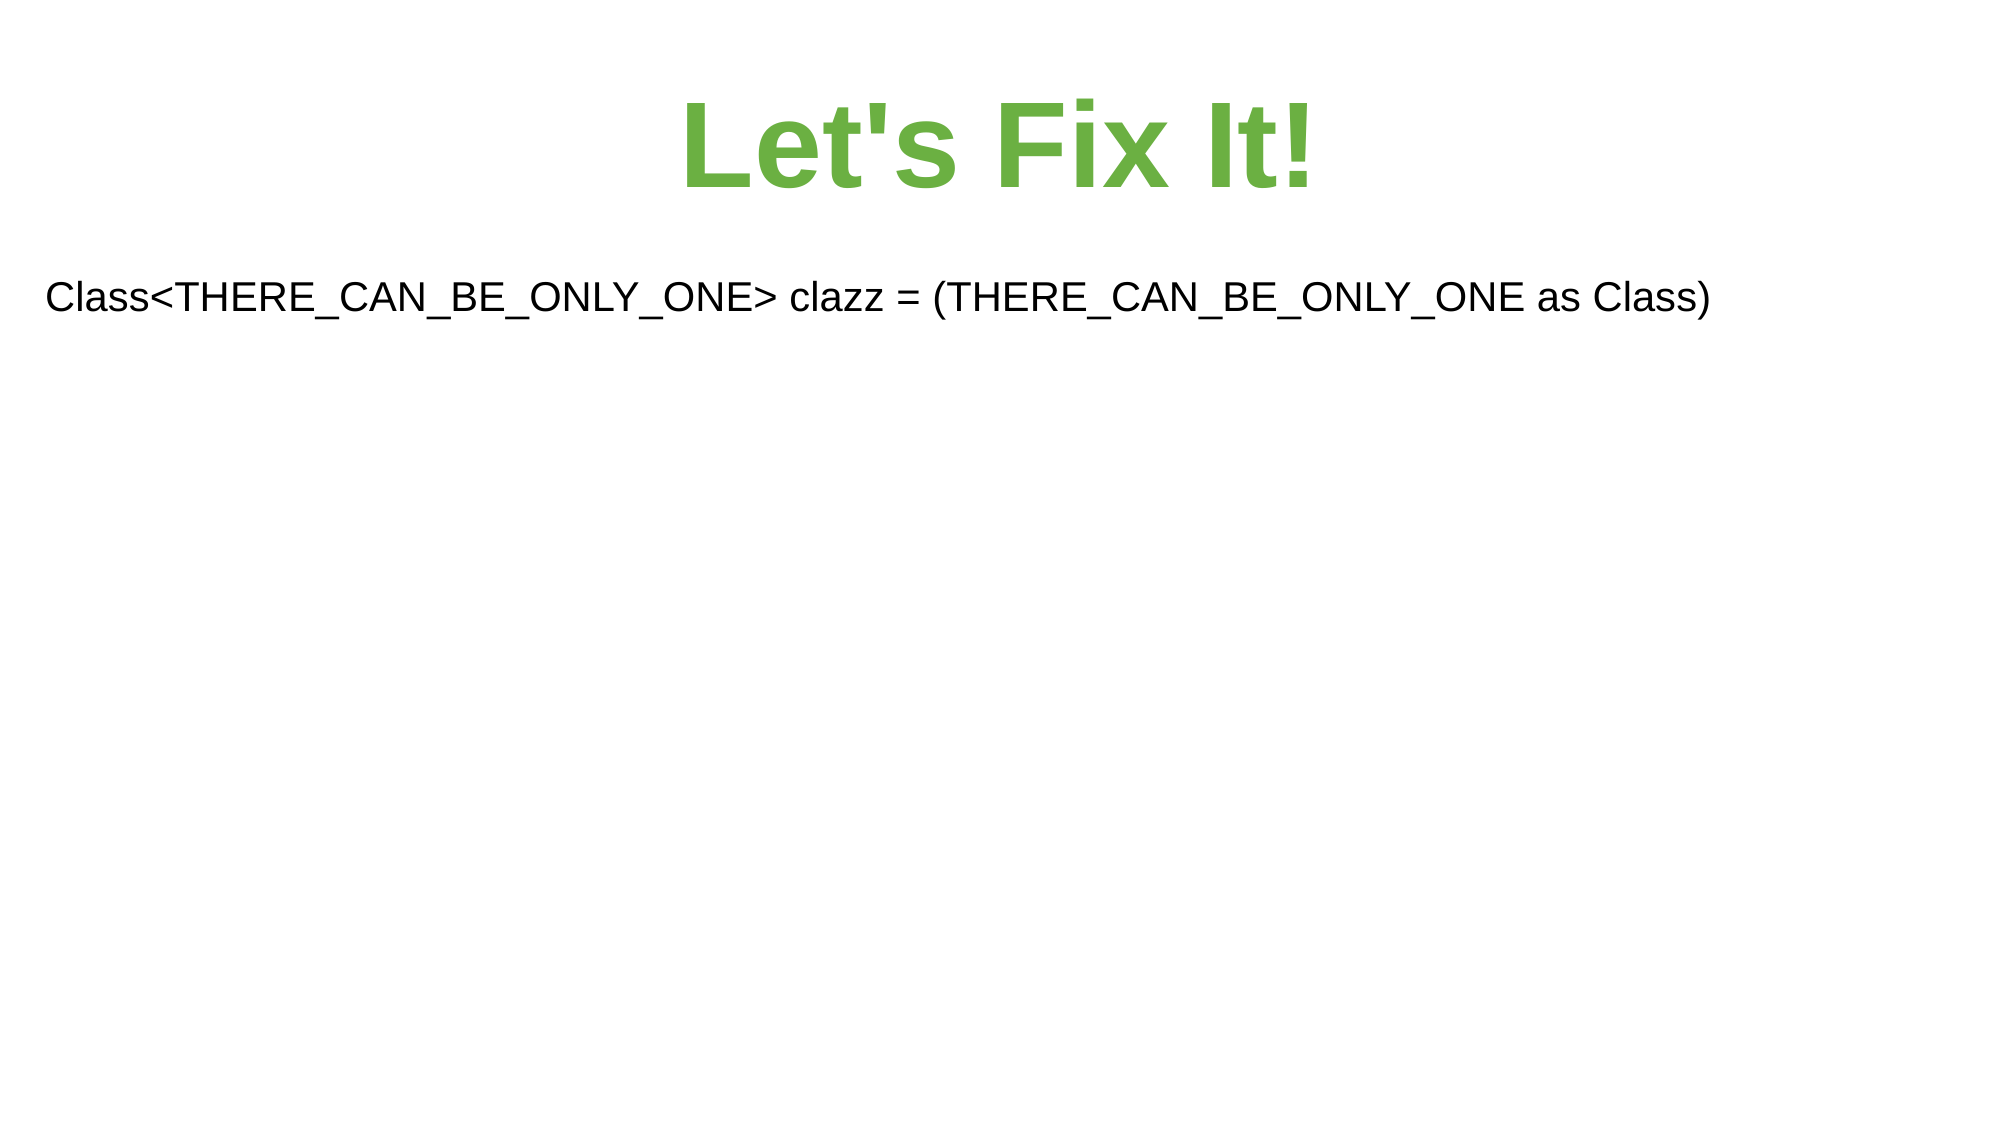

# Let's Fix It!
Class<THERE_CAN_BE_ONLY_ONE> clazz = (THERE_CAN_BE_ONLY_ONE as Class)